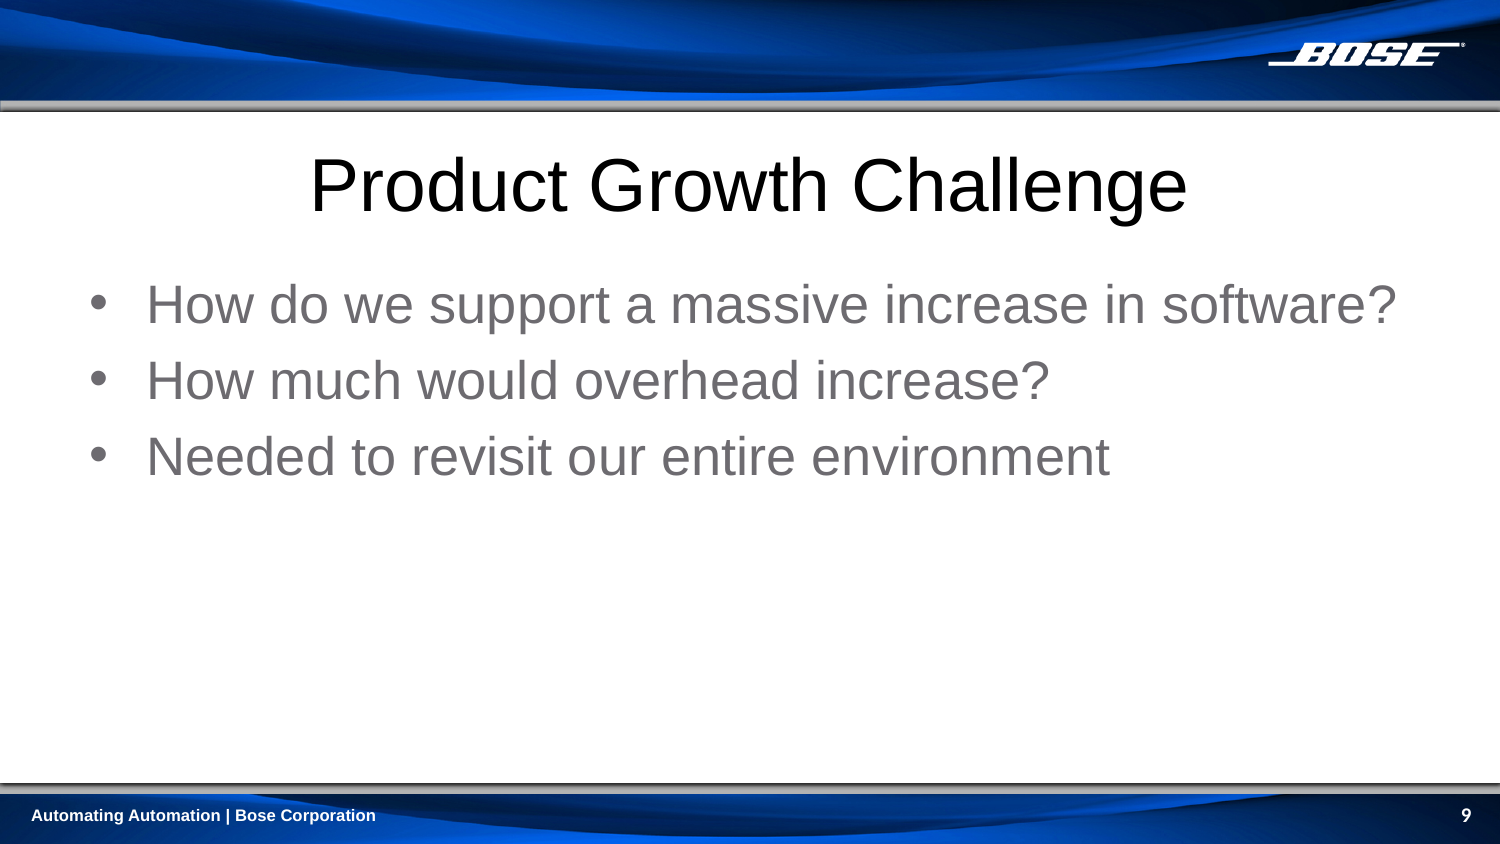

# Product Growth Challenge
How do we support a massive increase in software?
How much would overhead increase?
Needed to revisit our entire environment